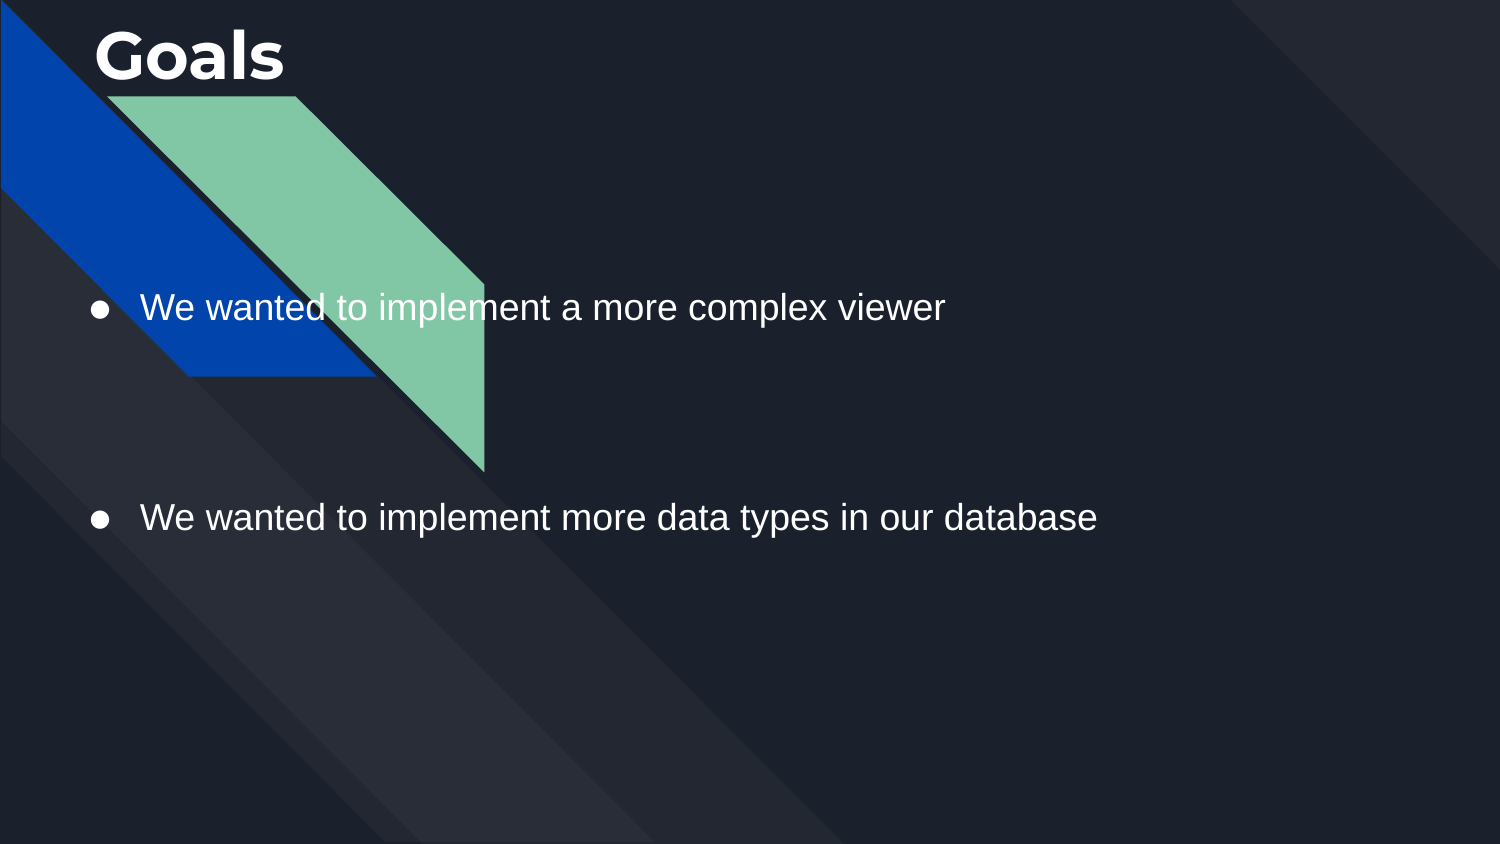

# Goals
We wanted to implement a more complex viewer

We wanted to implement more data types in our database